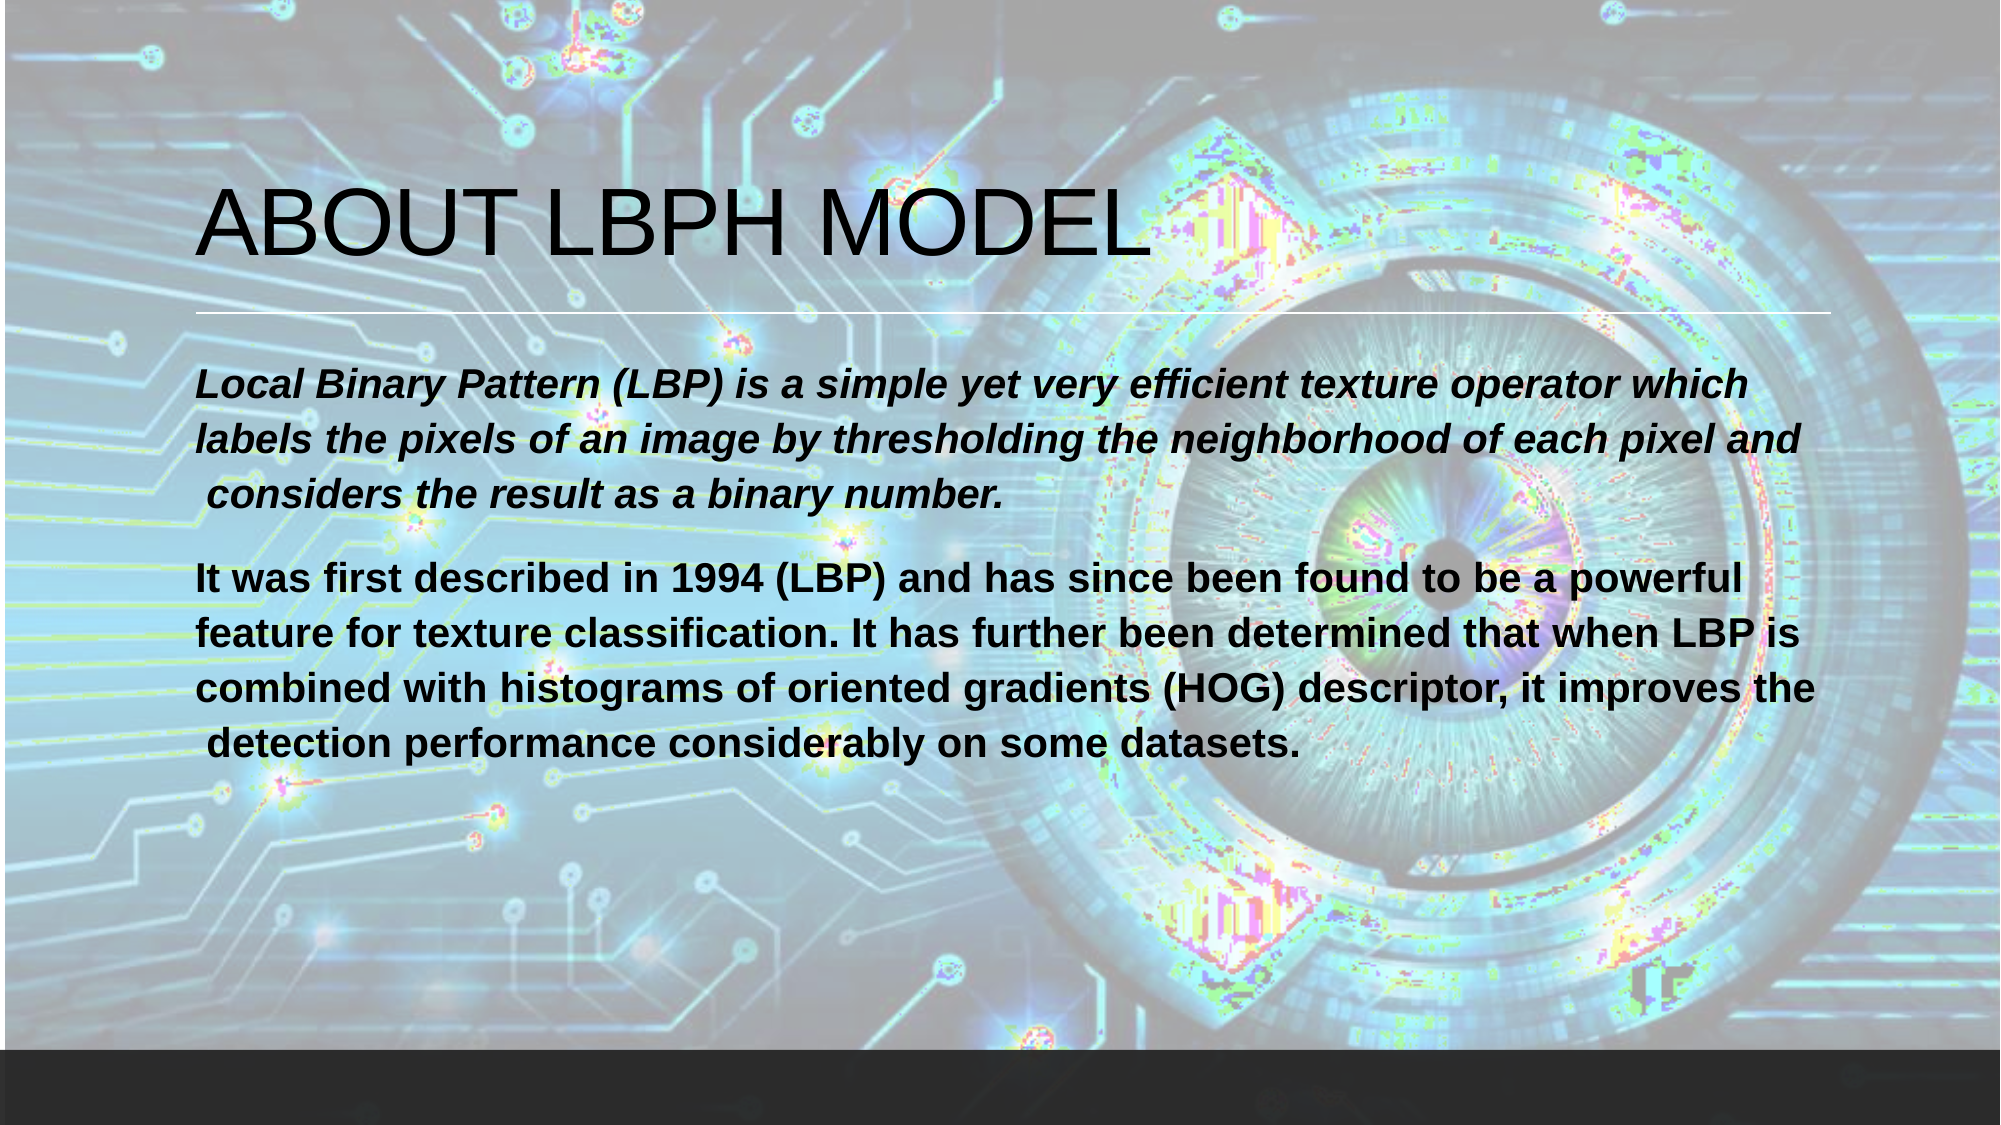

# ABOUT LBPH MODEL

Local Binary Pattern (LBP) is a simple yet very efficient texture operator which  labels the pixels of an image by thresholding the neighborhood of each pixel and  considers the result as a binary number.
It was first described in 1994 (LBP) and has since been found to be a powerful  feature for texture classification. It has further been determined that when LBP is  combined with histograms of oriented gradients (HOG) descriptor, it improves the  detection performance considerably on some datasets.